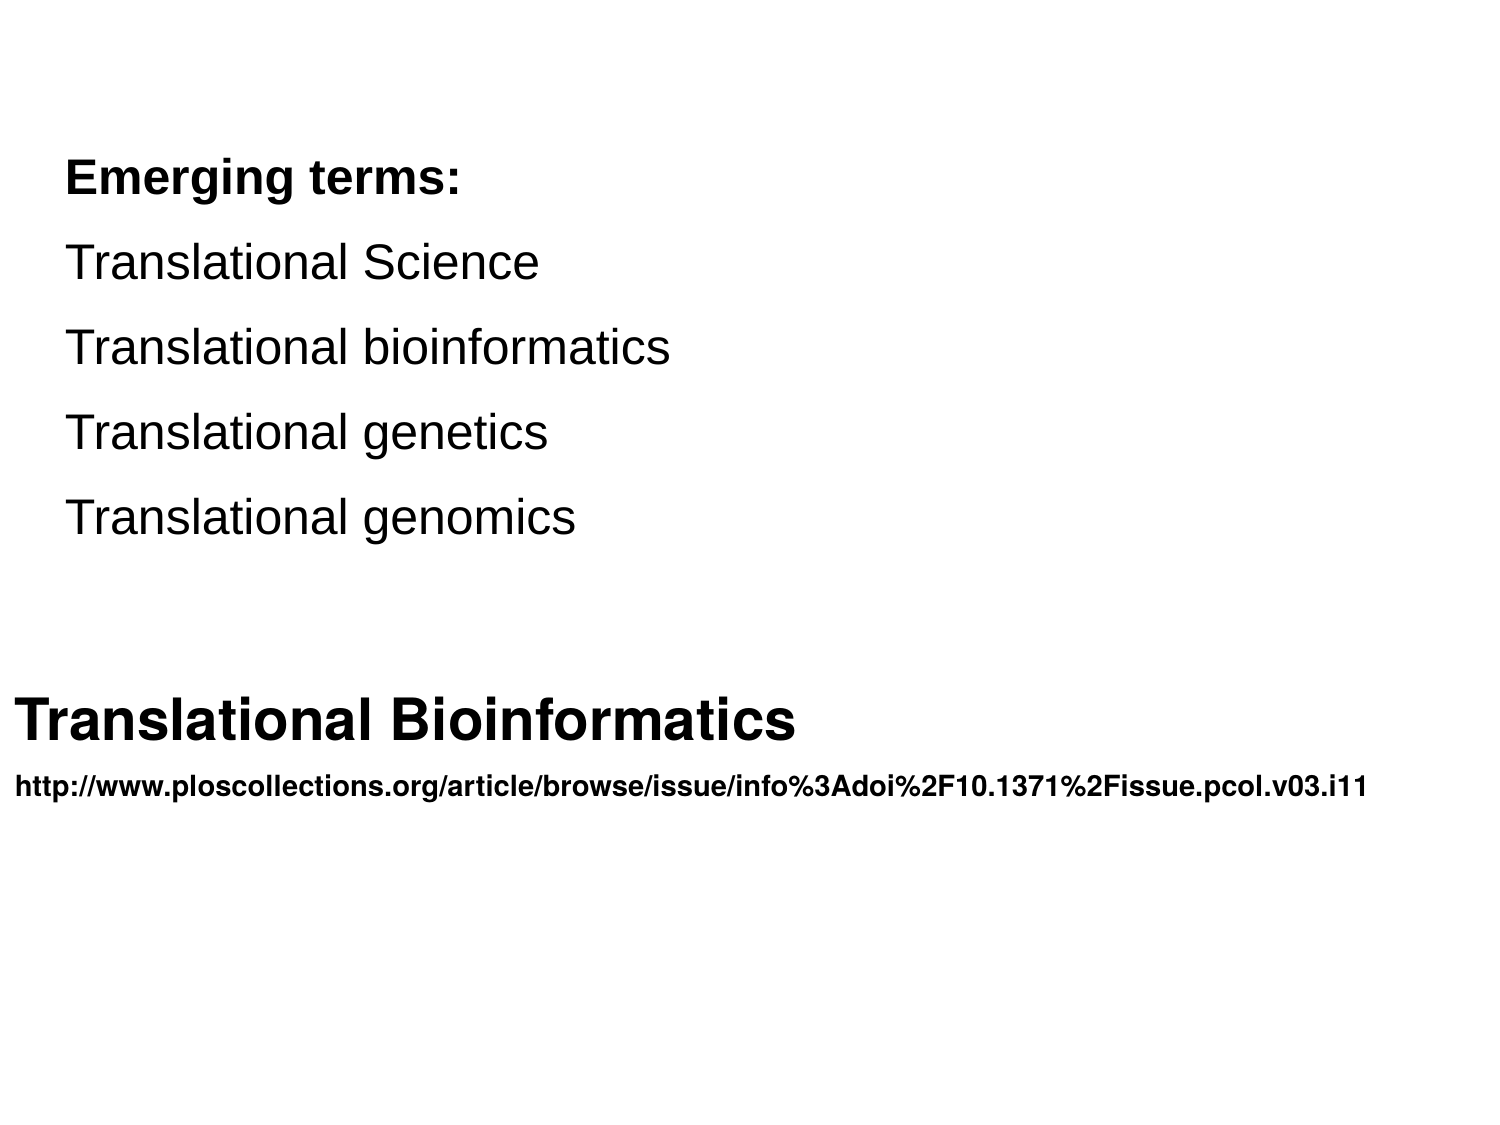

Emerging terms:
Translational Science
Translational bioinformatics
Translational genetics
Translational genomics

Translational Bioinformatics
http://www.ploscollections.org/article/browse/issue/info%3Adoi%2F10.1371%2Fissue.pcol.v03.i11